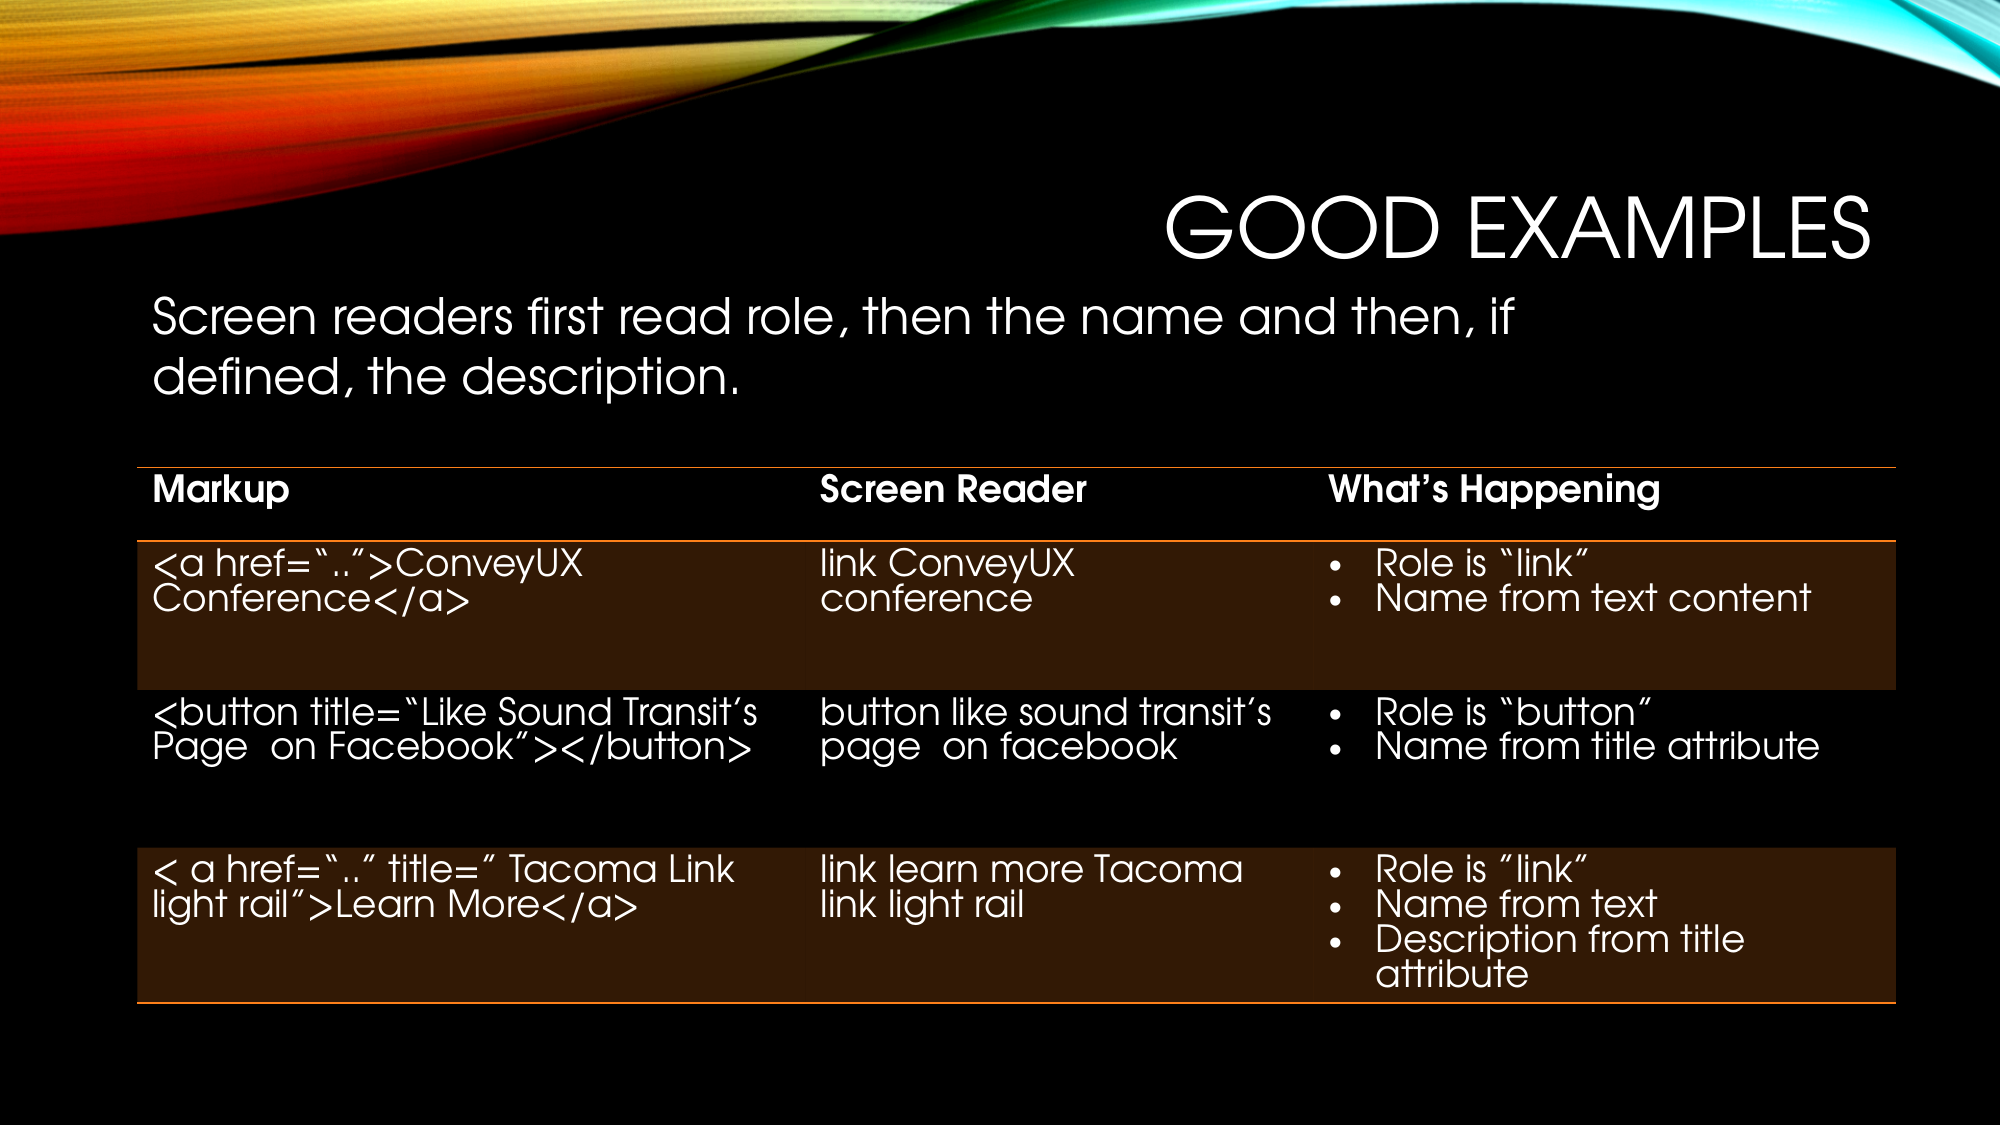

# Good Examples
Screen readers first read role, then the name and then, if defined, the description.
| Markup | Screen Reader | What’s Happening |
| --- | --- | --- |
| <a href=“..”>ConveyUX Conference</a> | link ConveyUX conference | Role is “link” Name from text content |
| <button title=“Like Sound Transit’s Page on Facebook”></button> | button like sound transit’s page on facebook | Role is “button” Name from title attribute |
| < a href=“..” title=” Tacoma Link light rail”>Learn More</a> | link learn more Tacoma link light rail | Role is ”link” Name from text Description from title attribute |